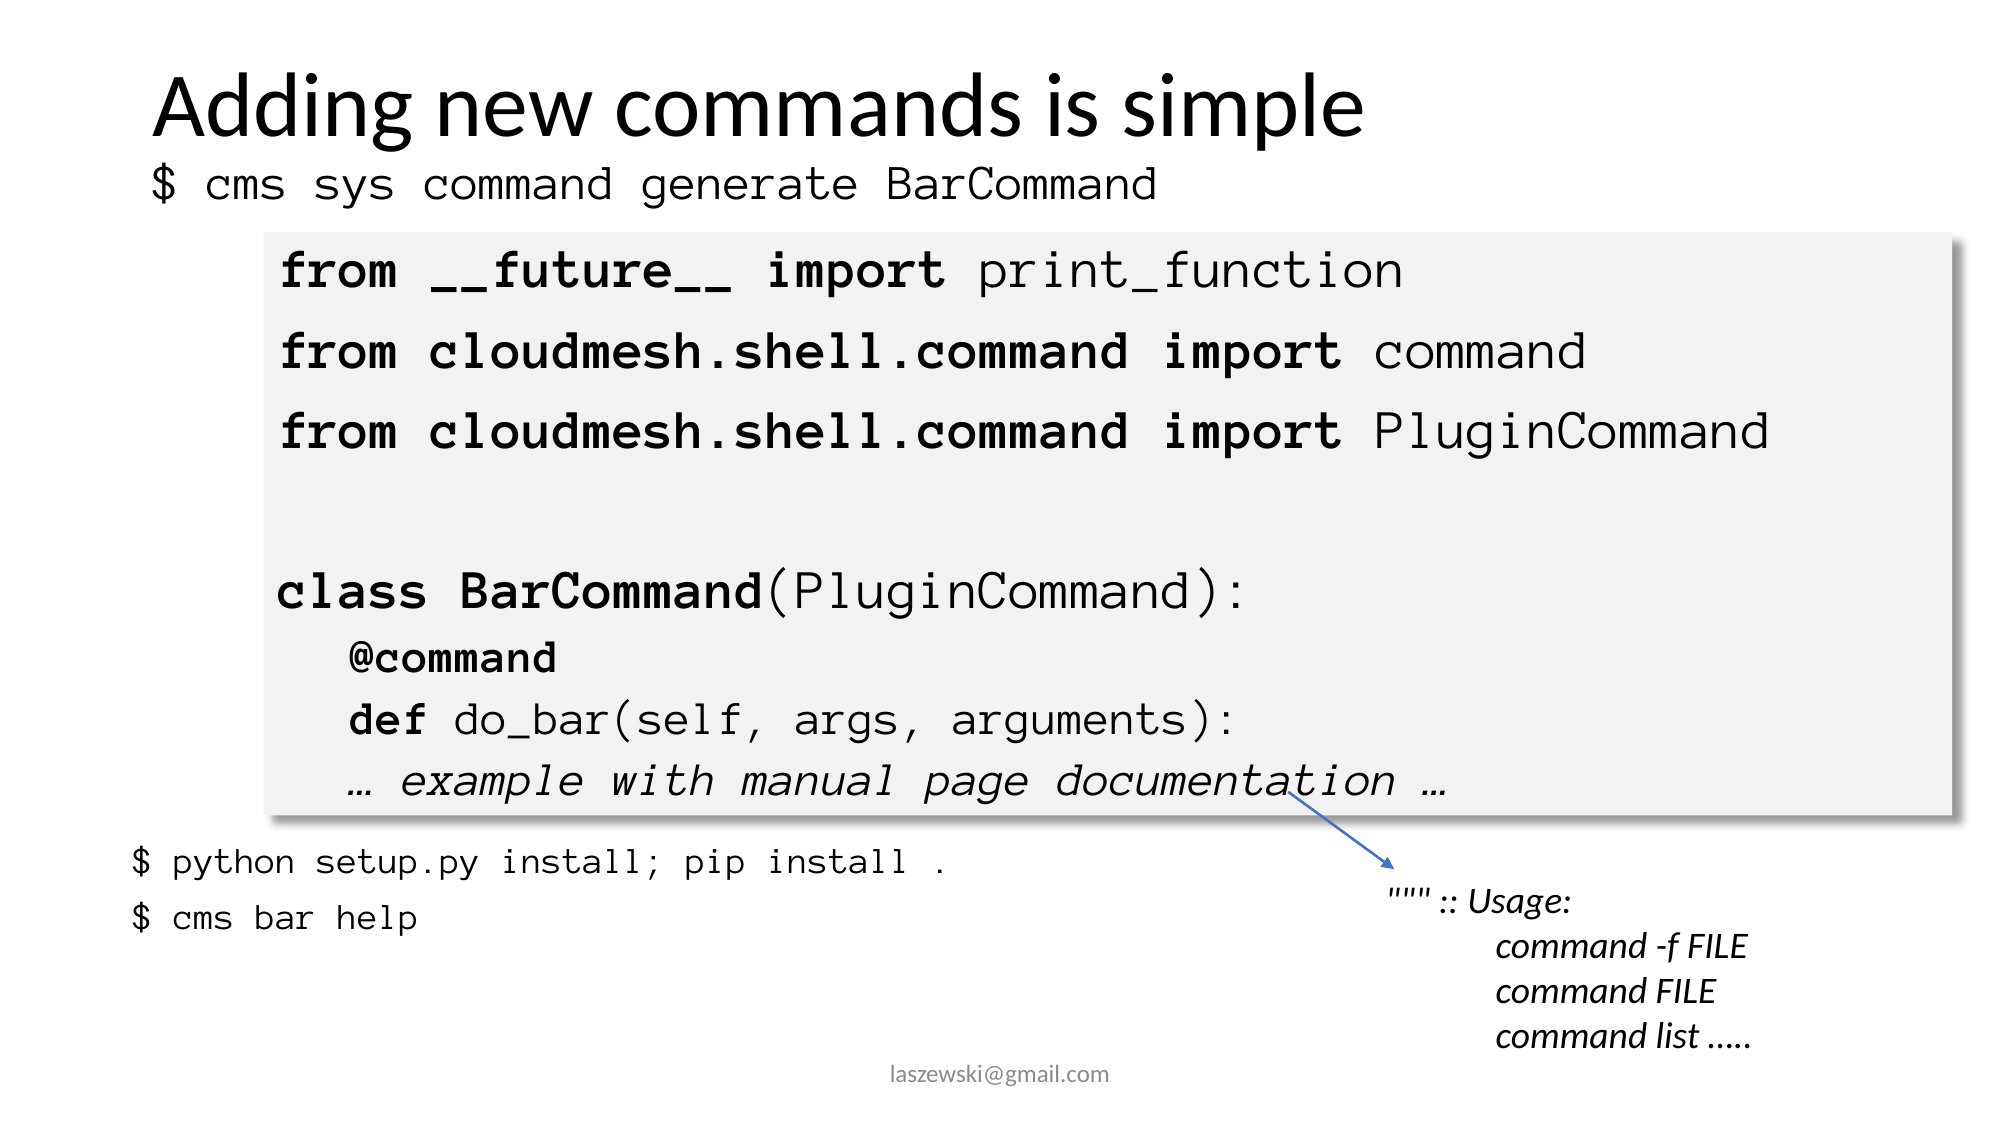

# Adding new commands is simple
$ cms sys command generate BarCommand
from __future__ import print_function
from cloudmesh.shell.command import command
from cloudmesh.shell.command import PluginCommand

class BarCommand(PluginCommand):
@command
def do_bar(self, args, arguments):
	… example with manual page documentation …
$ python setup.py install; pip install .
$ cms bar help
""" :: Usage:
             command -f FILE
             command FILE
             command list …..
laszewski@gmail.com